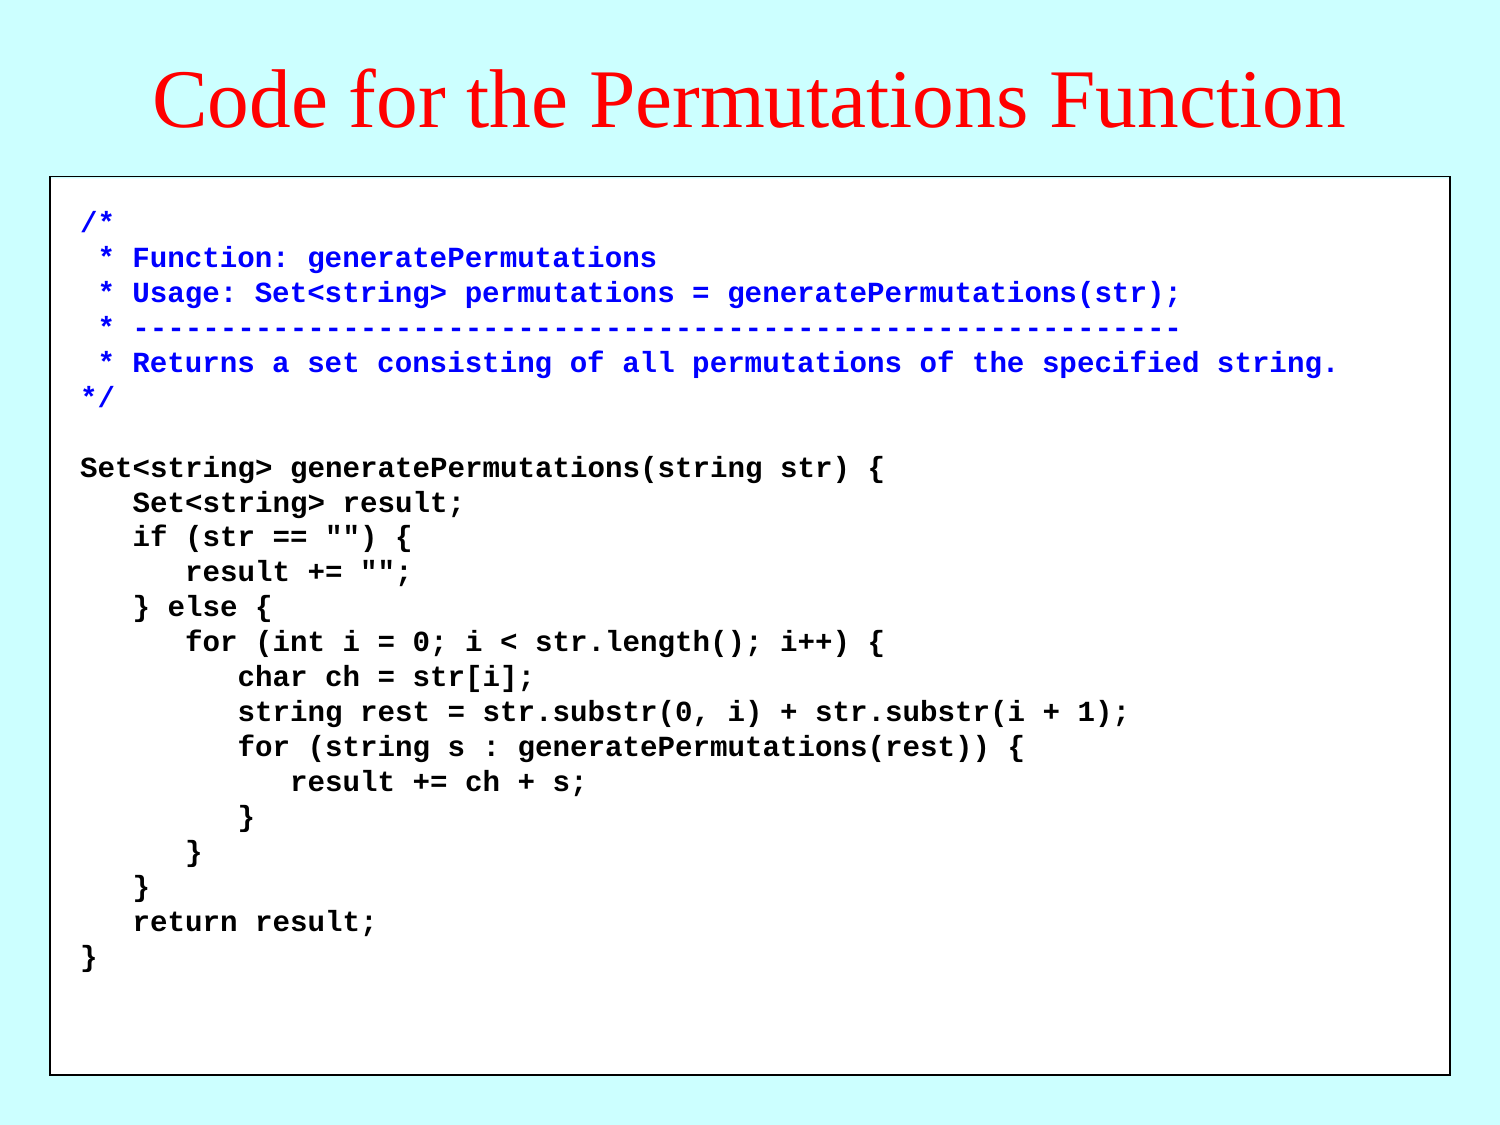

# Code for the Permutations Function

/*
 * Function: generatePermutations
 * Usage: Set<string> permutations = generatePermutations(str);
 * ------------------------------------------------------------
 * Returns a set consisting of all permutations of the specified string.
*/

Set<string> generatePermutations(string str) {
   Set<string> result;
   if (str == "") {
      result += "";
   } else {
      for (int i = 0; i < str.length(); i++) {
         char ch = str[i];
         string rest = str.substr(0, i) + str.substr(i + 1);
         for (string s : generatePermutations(rest)) {
            result += ch + s;
         }
      }
   }
   return result;
}